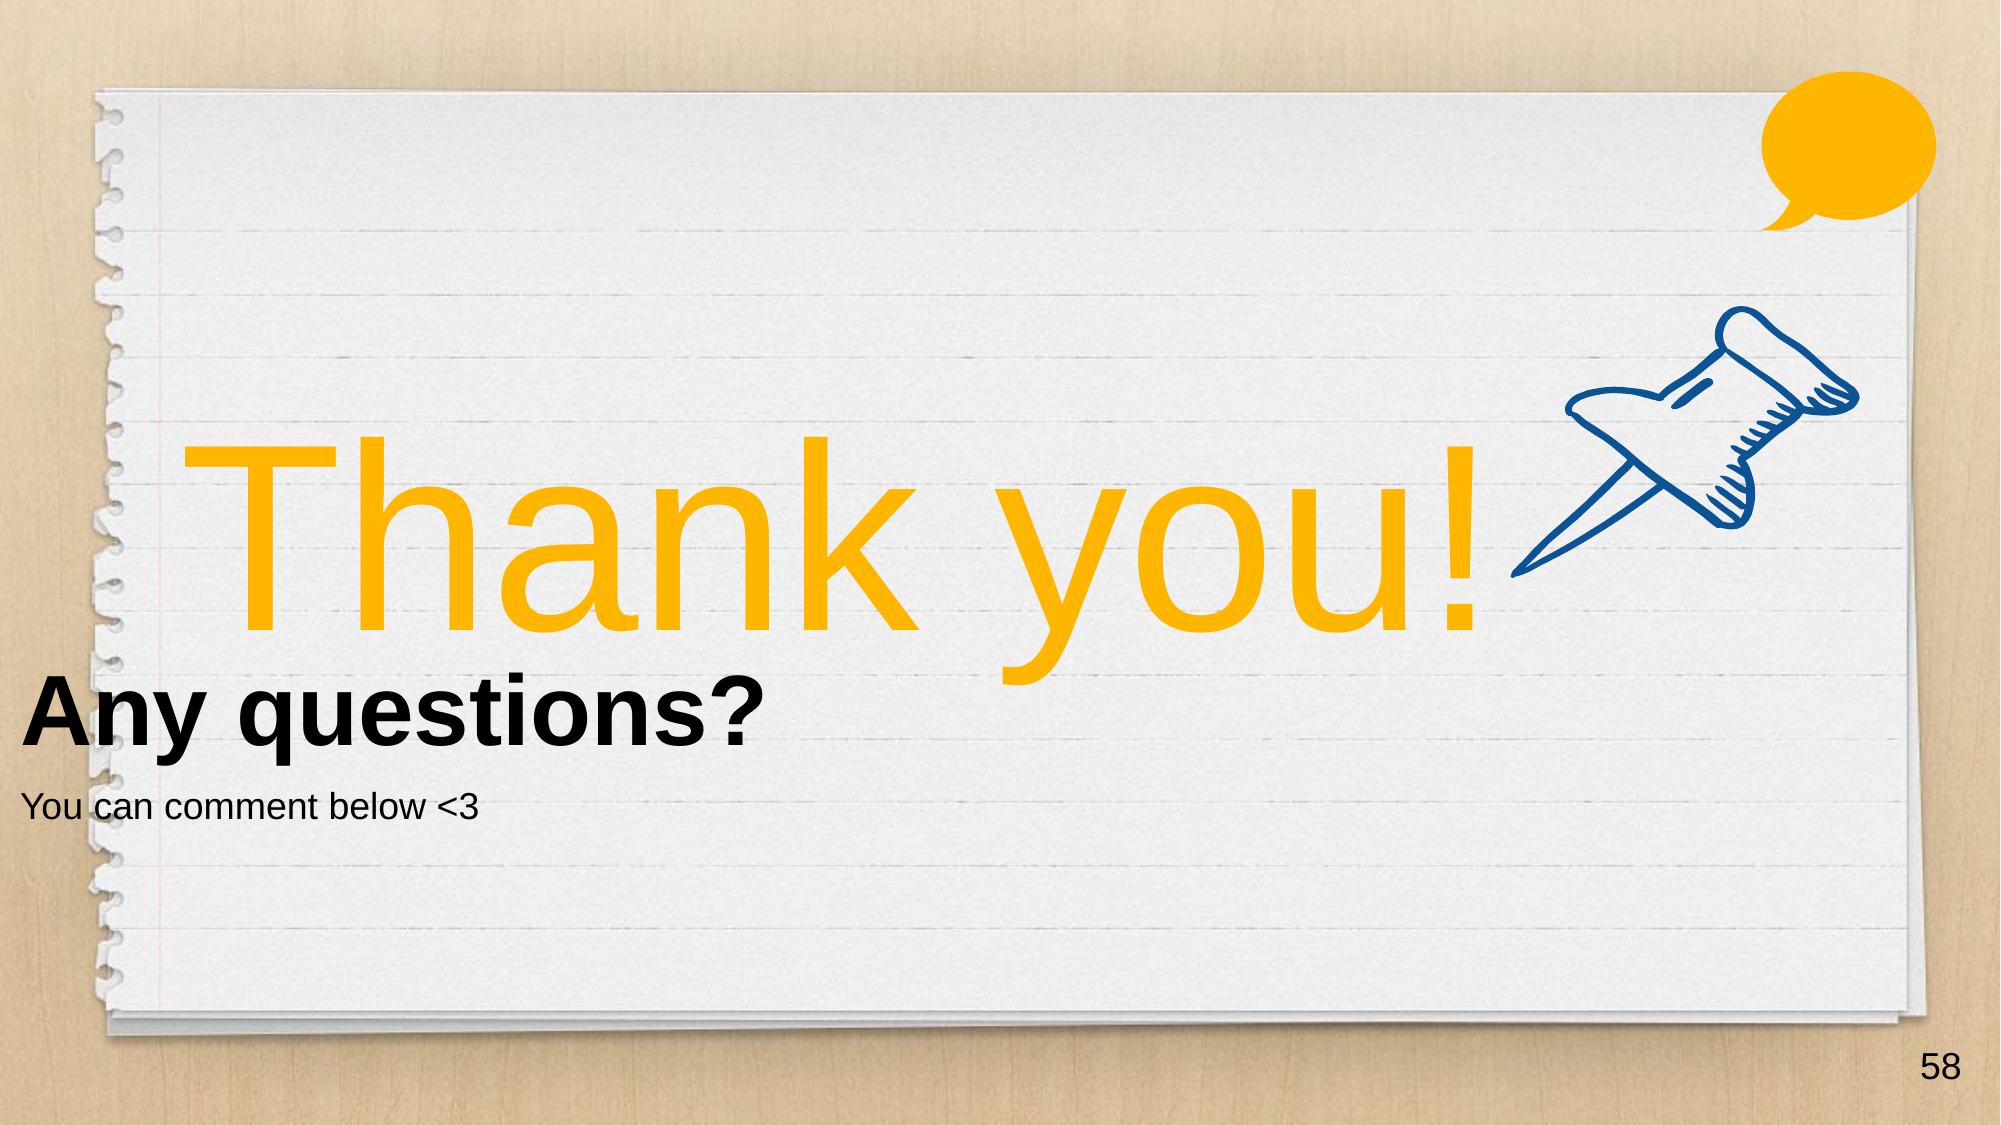

Thank you!
Any questions?
You can comment below <3
58